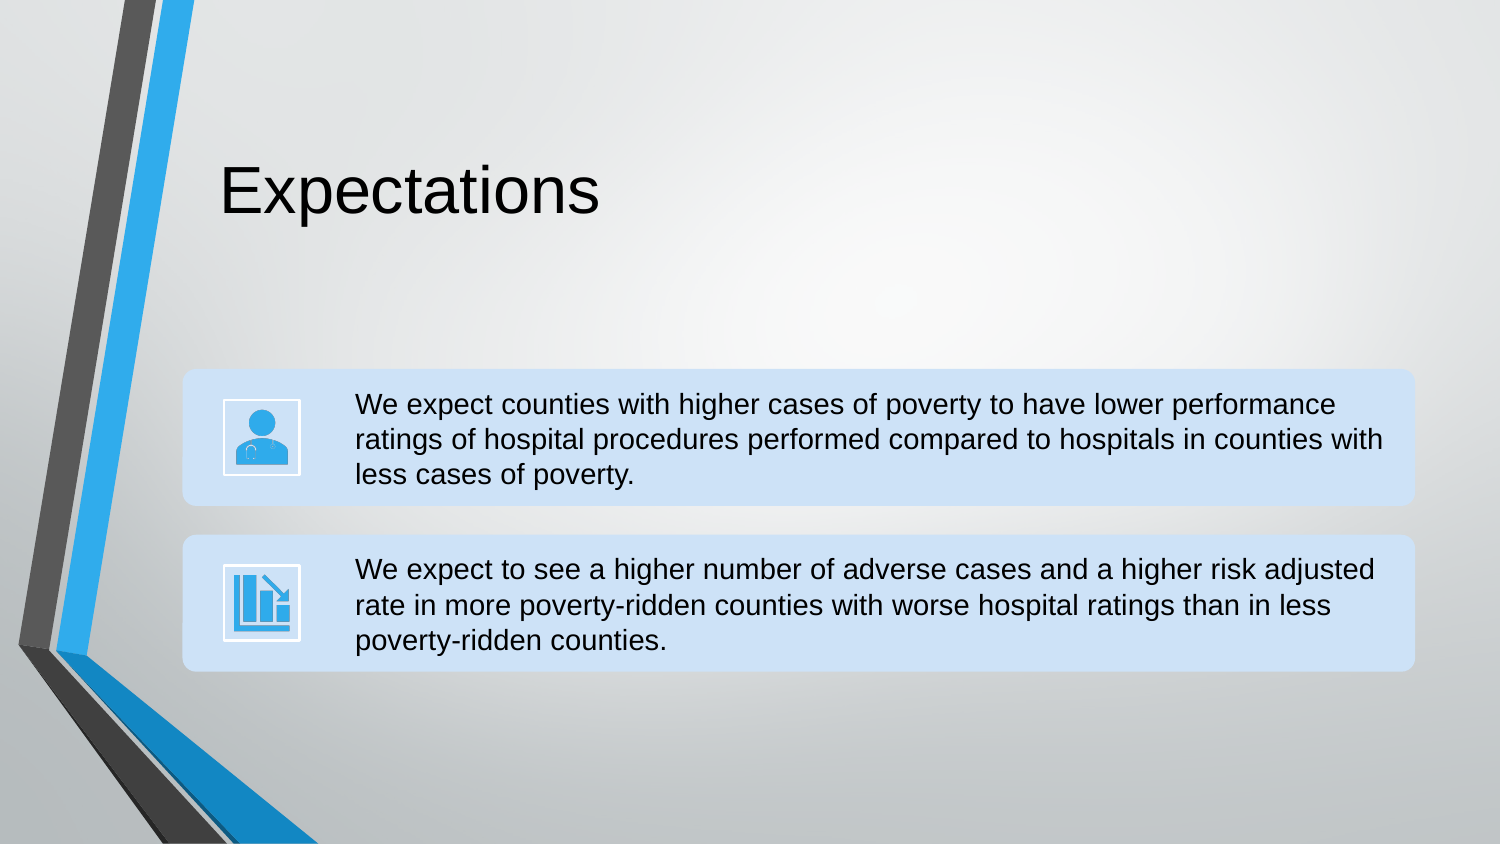

# Expectations
We expect counties with higher cases of poverty to have lower performance ratings of hospital procedures performed compared to hospitals in counties with less cases of poverty.
We expect to see a higher number of adverse cases and a higher risk adjusted rate in more poverty-ridden counties with worse hospital ratings than in less poverty-ridden counties.